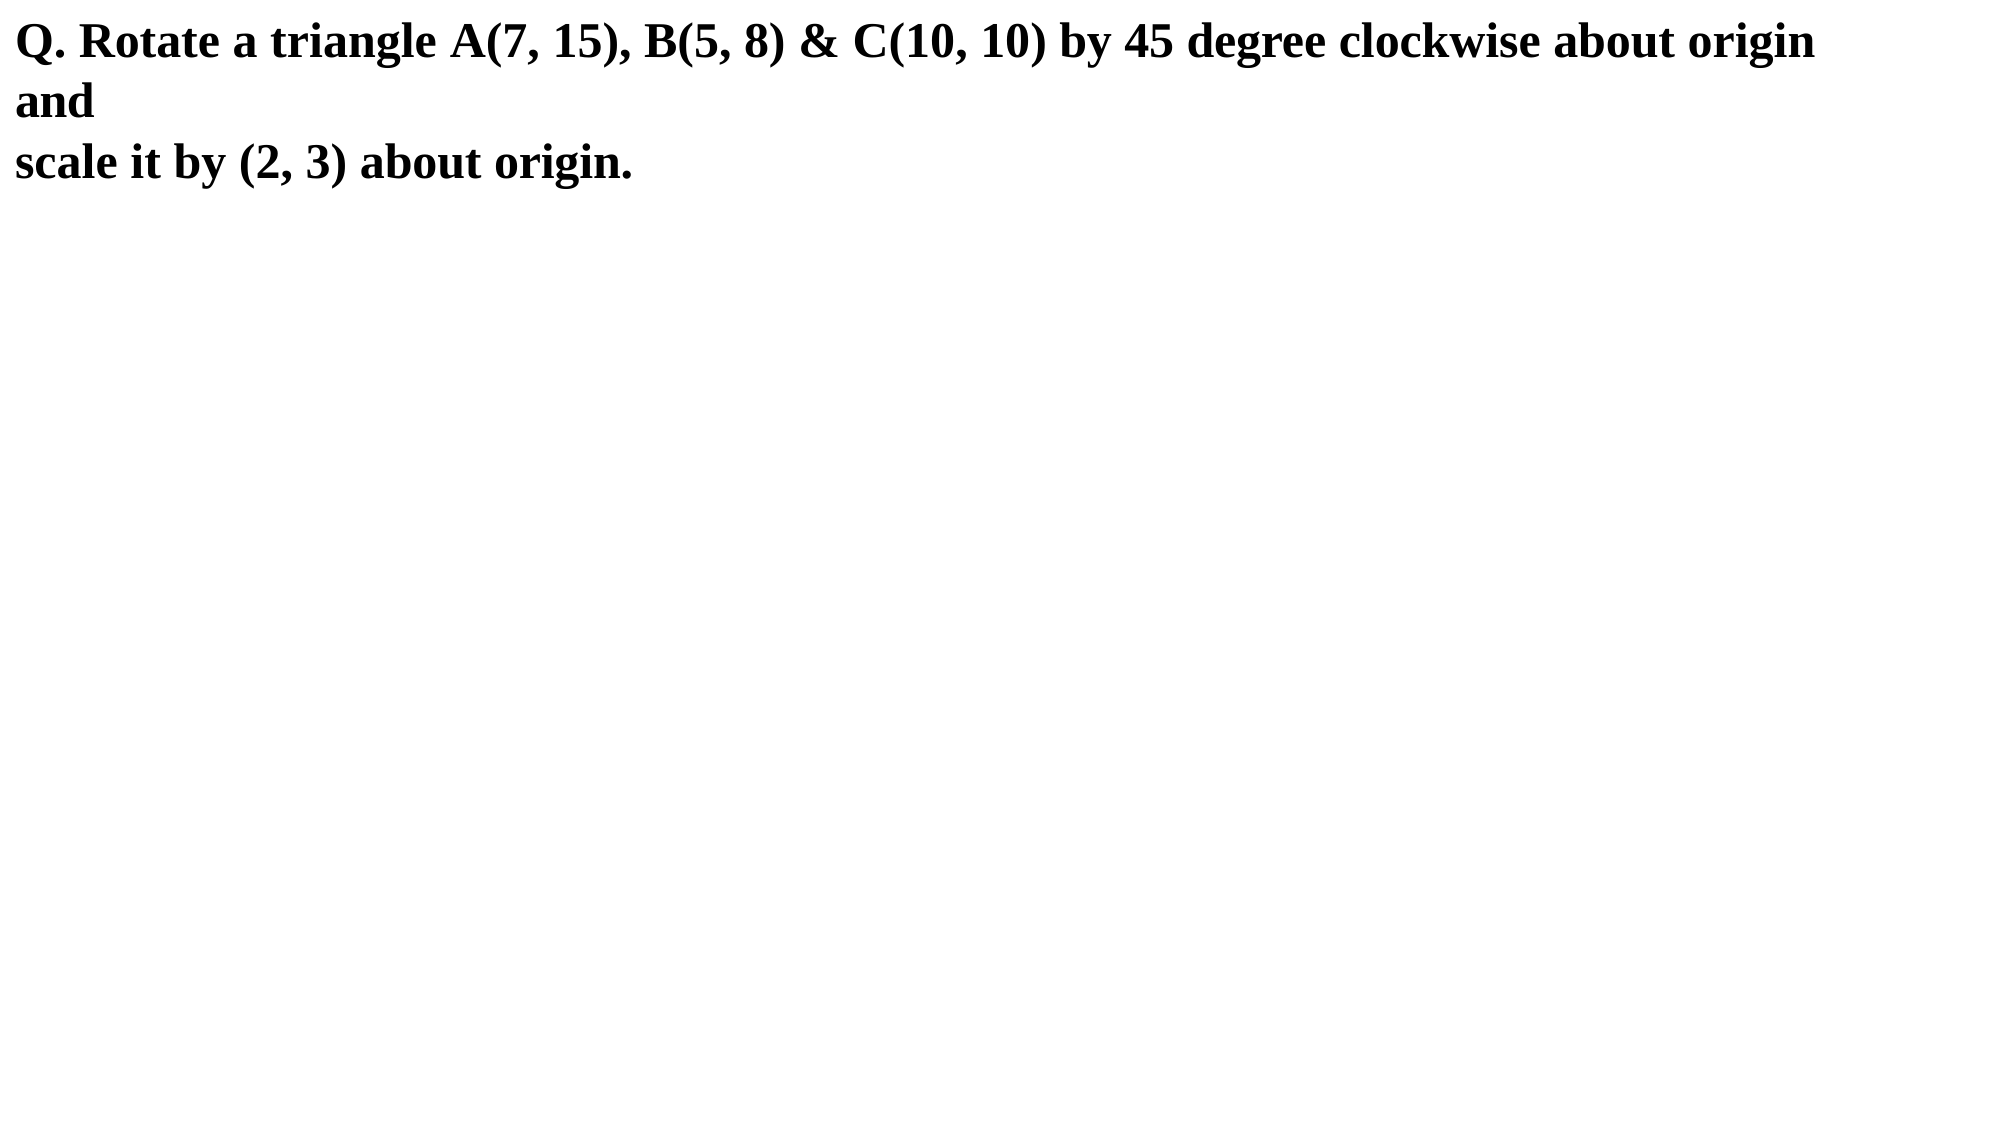

# Q. Rotate a triangle A(7, 15), B(5, 8) & C(10, 10) by 45 degree clockwise about origin and
scale it by (2, 3) about origin.